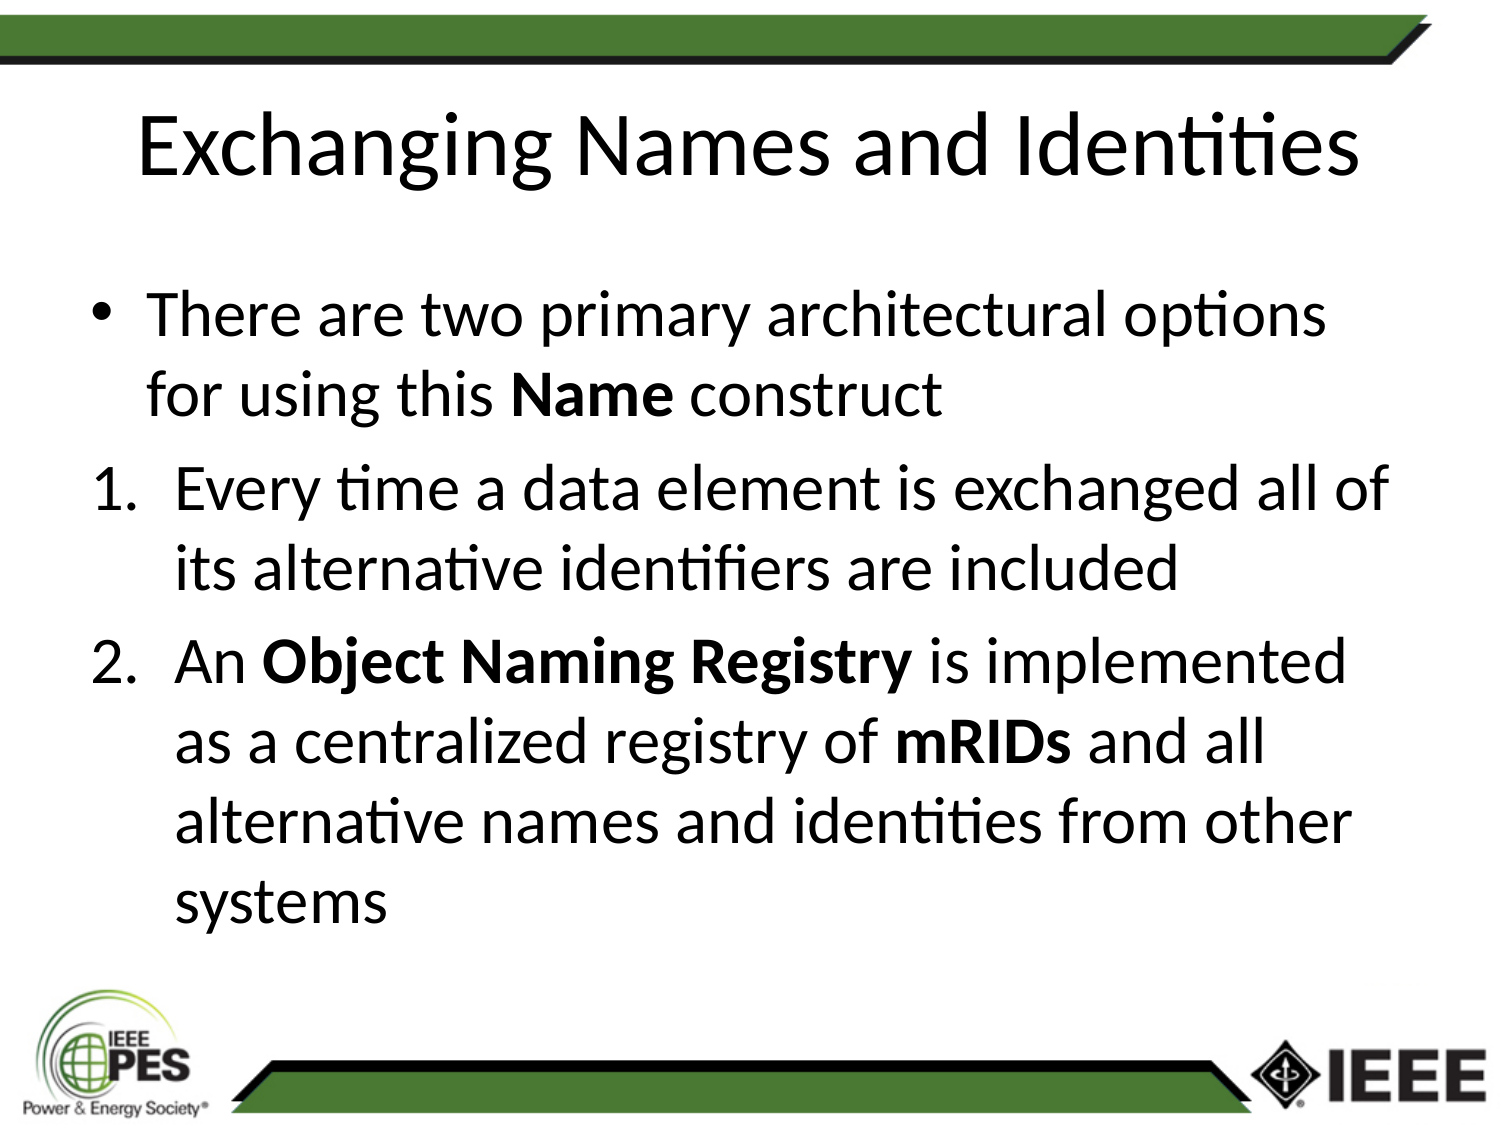

# Exchanging Names and Identities
There are two primary architectural options for using this Name construct
Every time a data element is exchanged all of its alternative identifiers are included
An Object Naming Registry is implemented as a centralized registry of mRIDs and all alternative names and identities from other systems